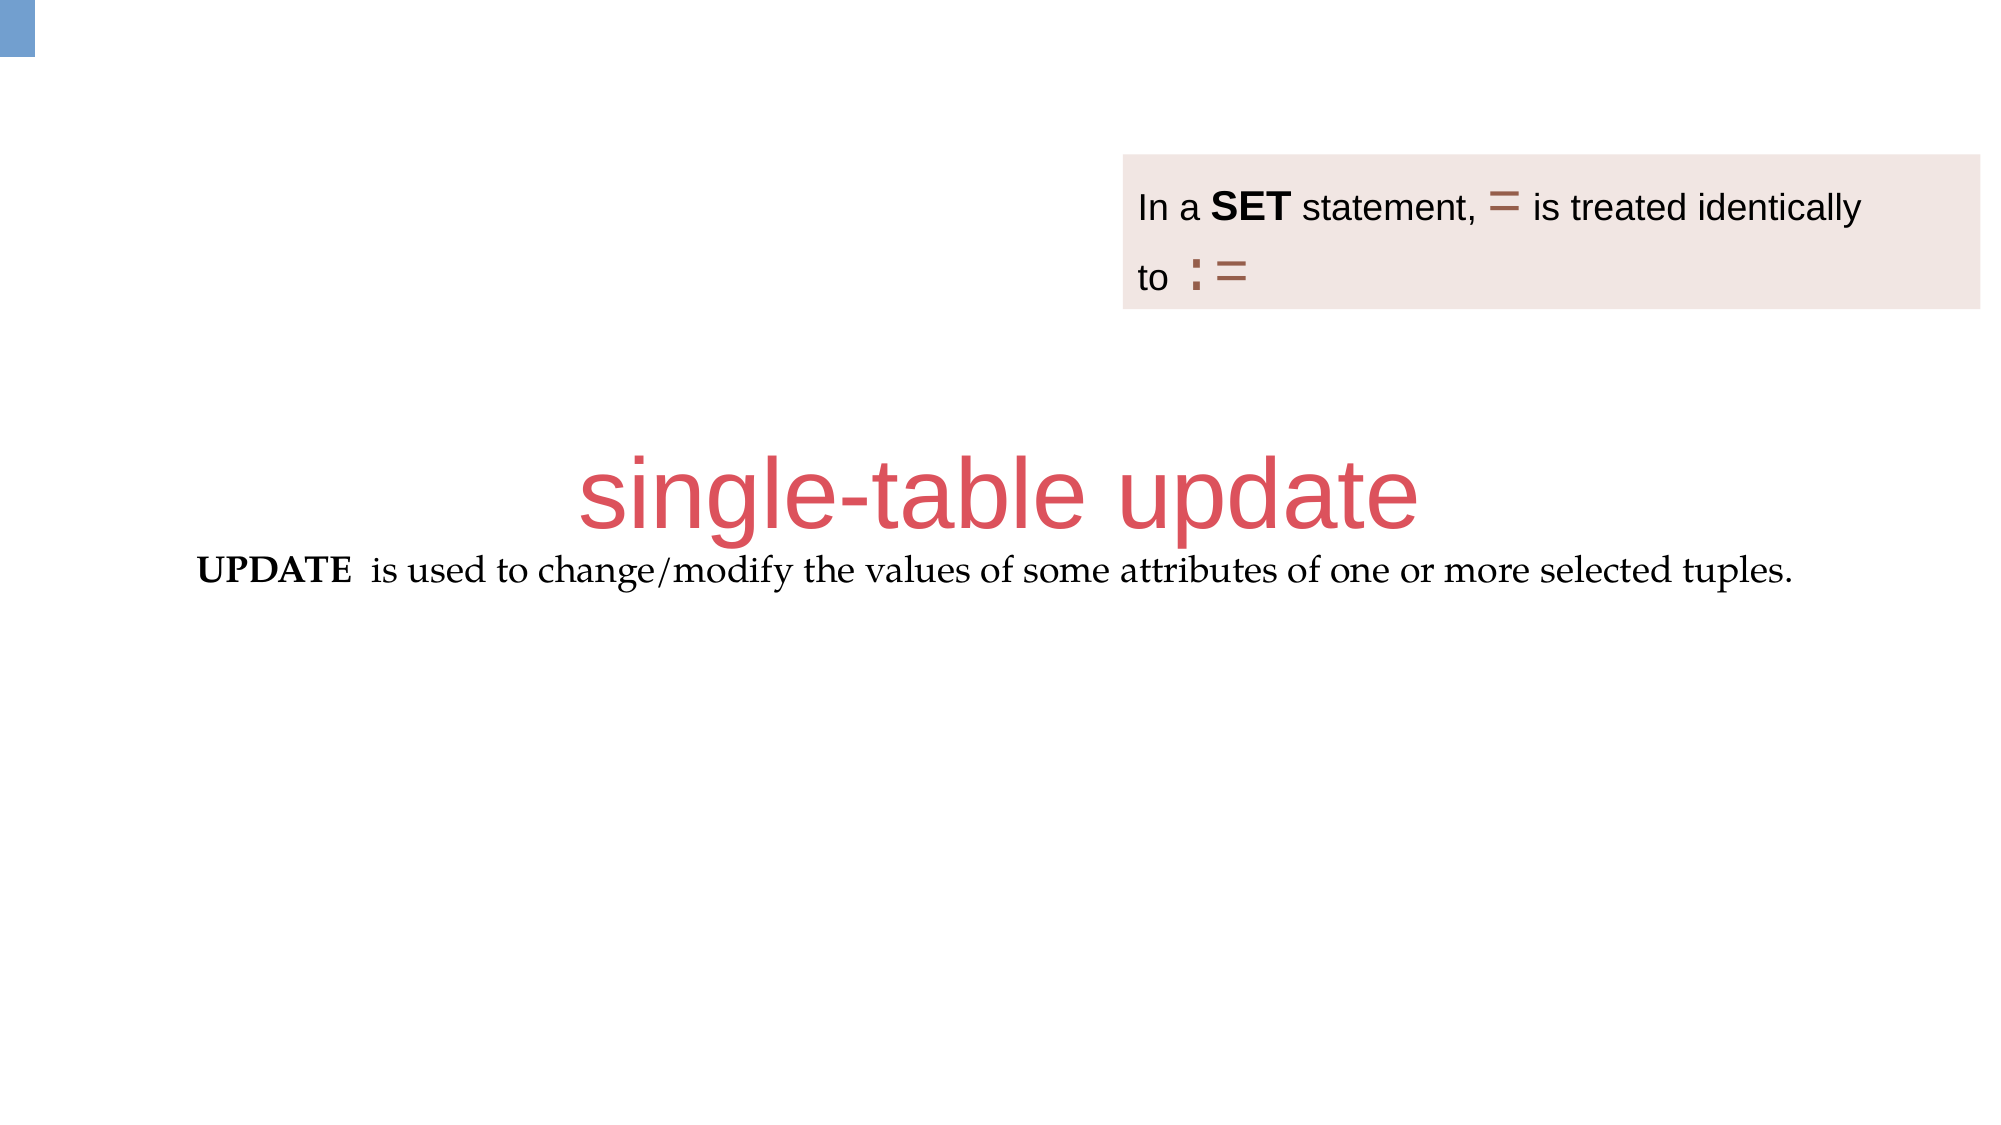

In a SET statement, = is treated identically to :=
single-table update
UPDATE  is used to change/modify the values of some attributes of one or more selected tuples.